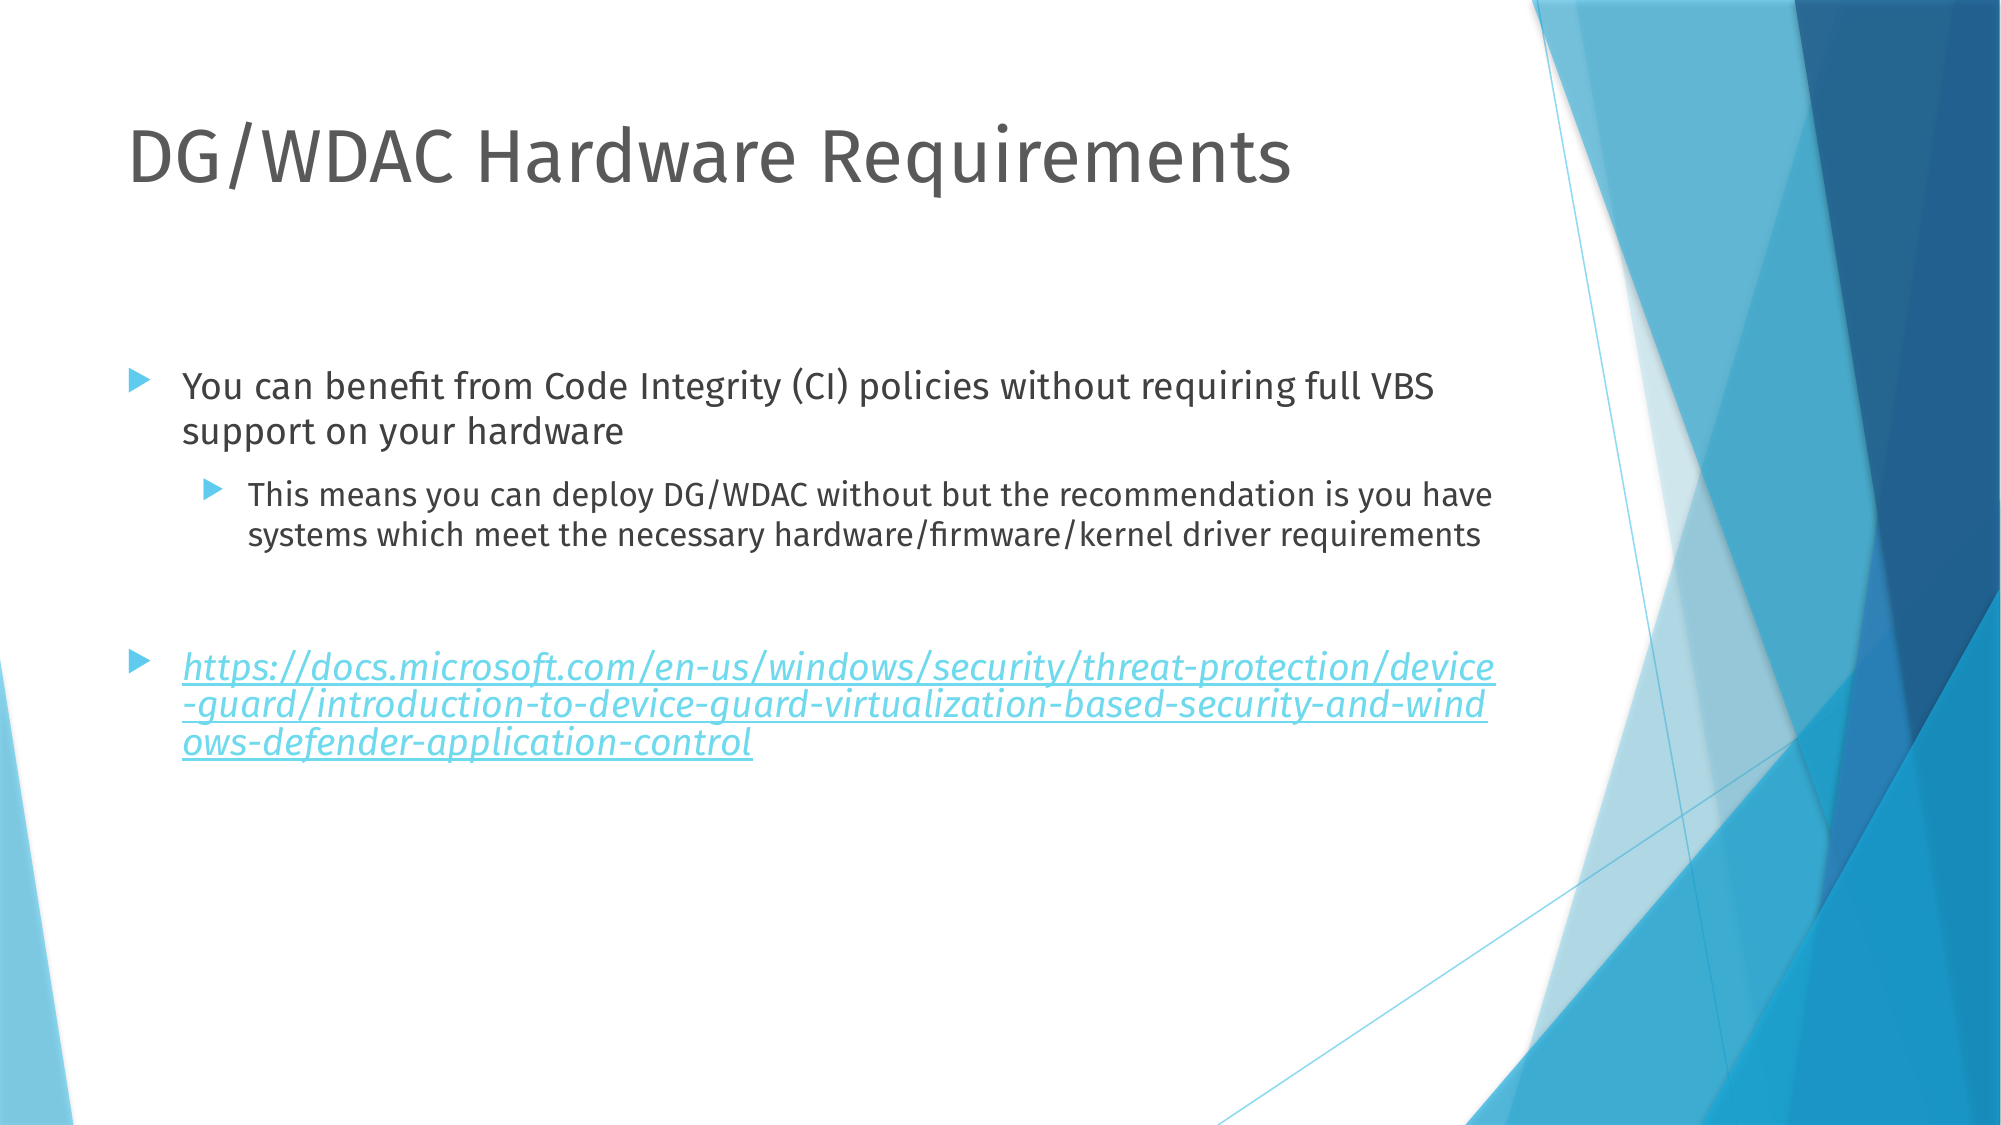

# DG/WDAC Hardware Requirements
You can benefit from Code Integrity (CI) policies without requiring full VBS support on your hardware
This means you can deploy DG/WDAC without but the recommendation is you have systems which meet the necessary hardware/firmware/kernel driver requirements

https://docs.microsoft.com/en-us/windows/security/threat-protection/device-guard/introduction-to-device-guard-virtualization-based-security-and-windows-defender-application-control